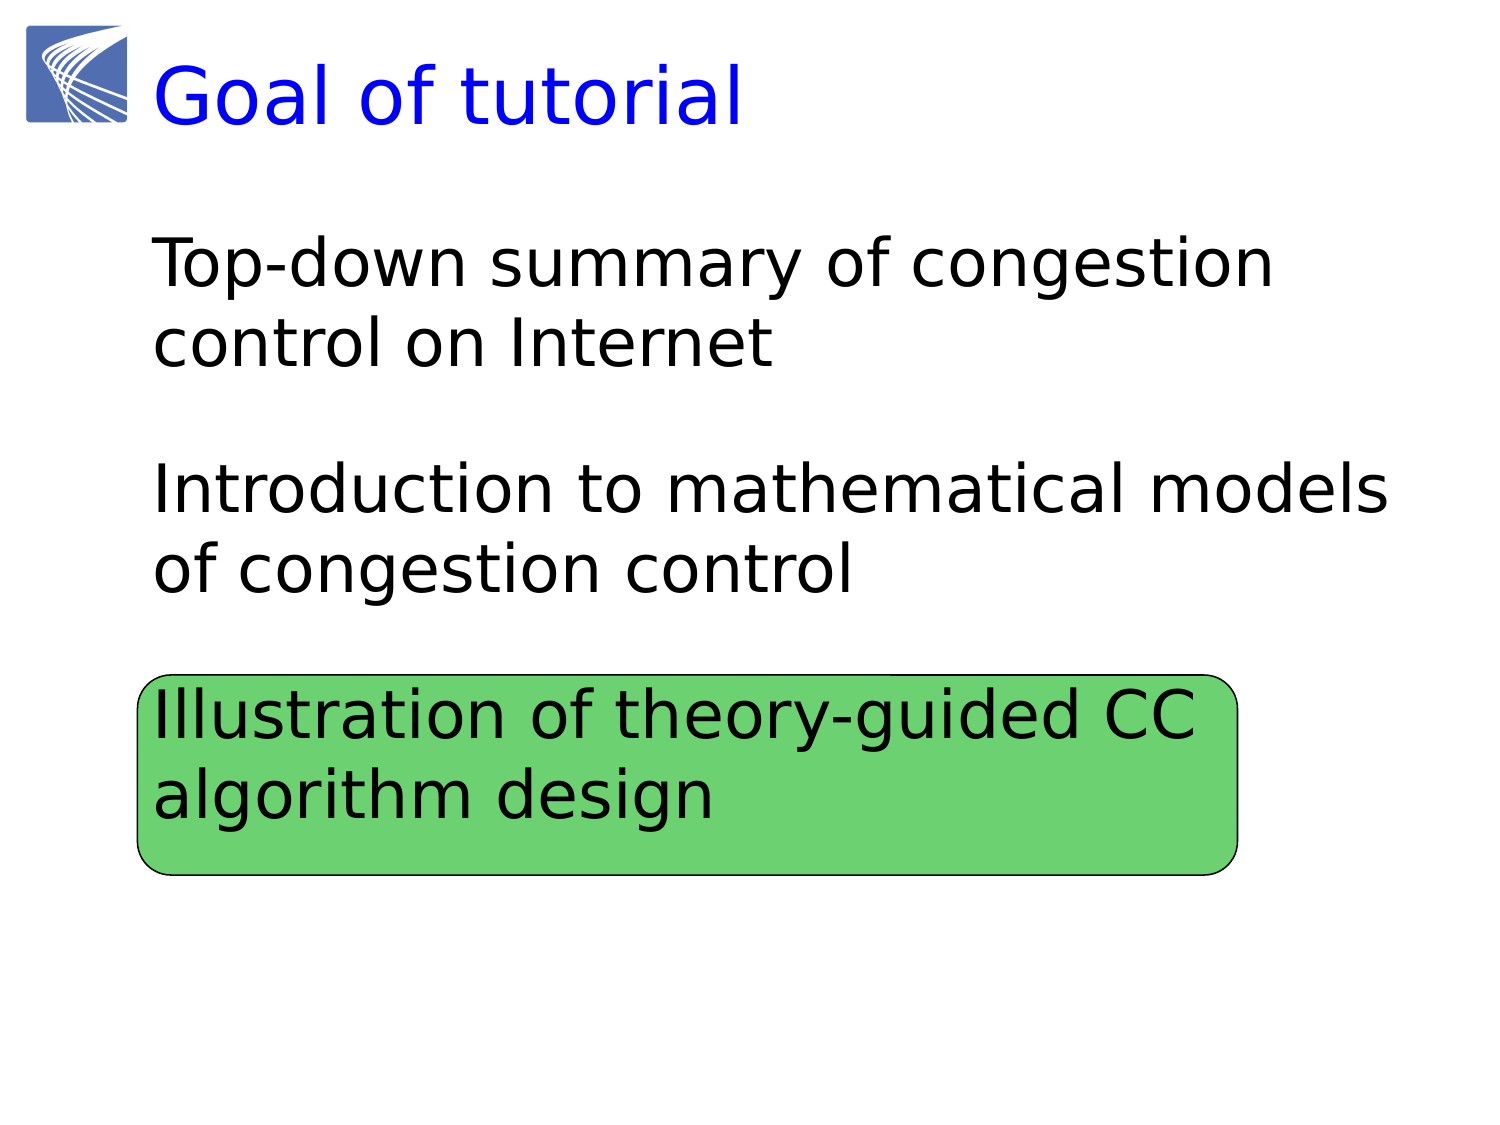

# Goal of tutorial
Top-down summary of congestion control on Internet

Introduction to mathematical models of congestion control

Illustration of theory-guided CC algorithm design